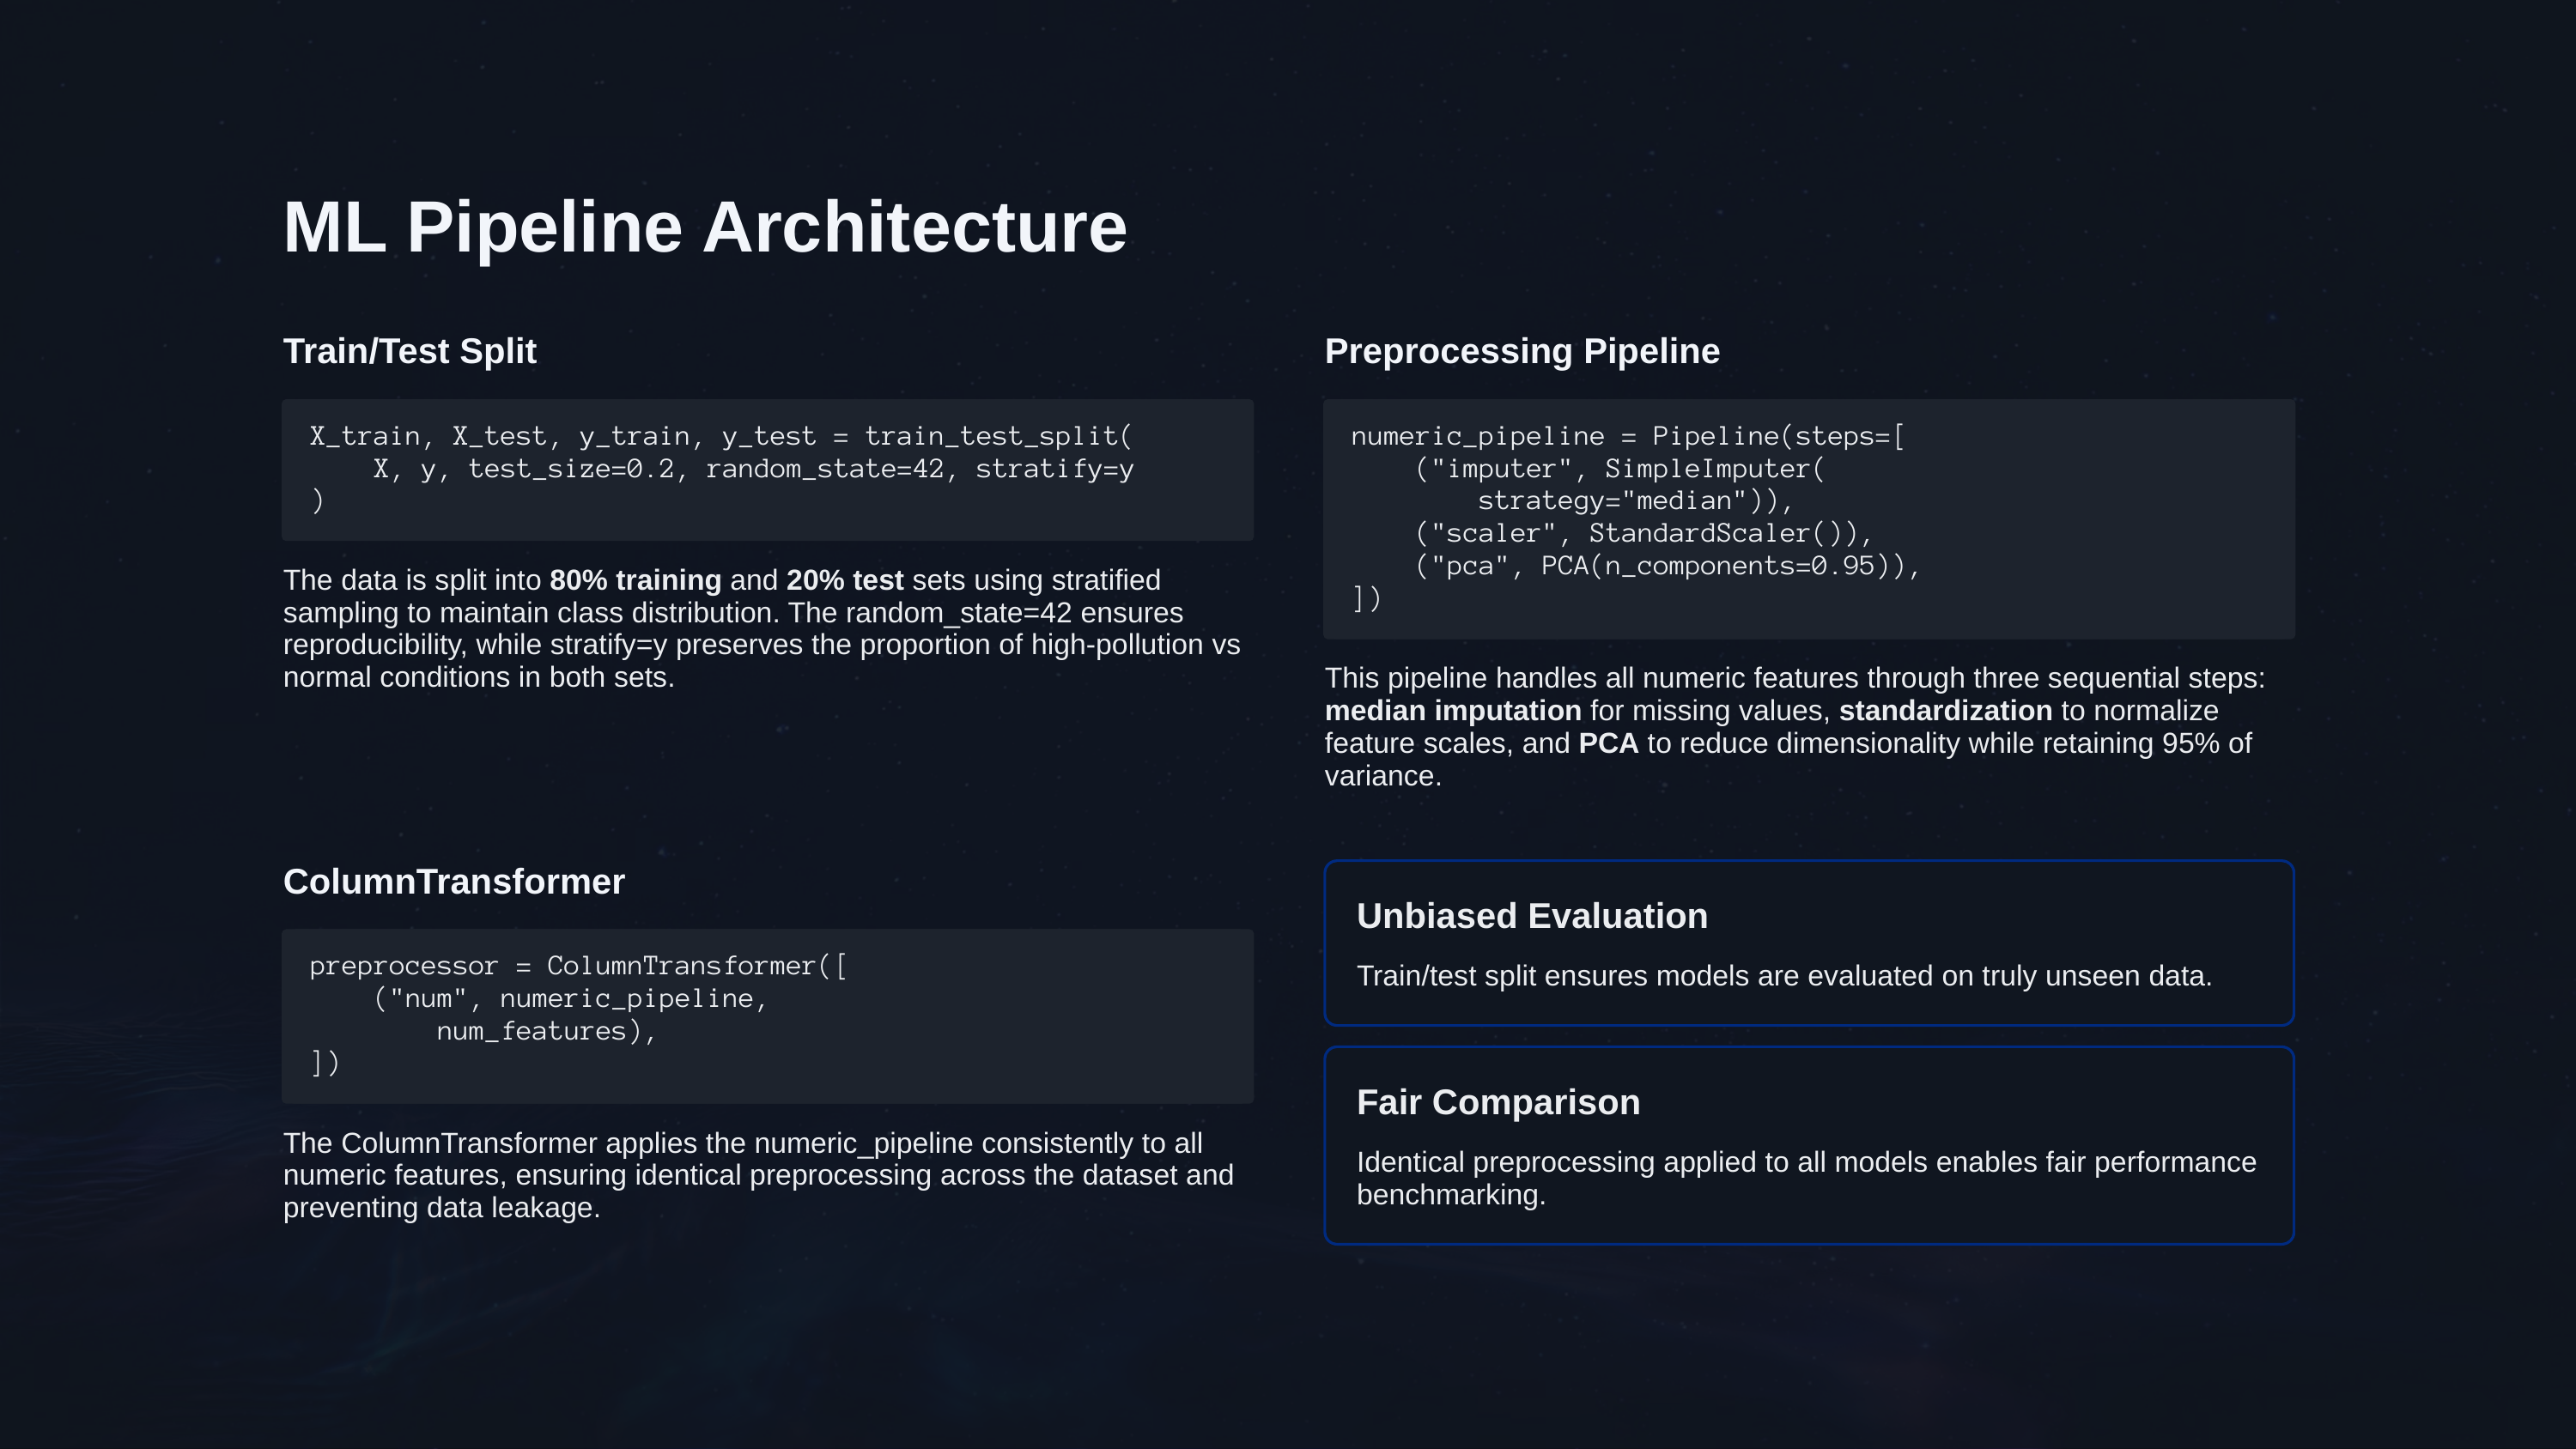

ML Pipeline Architecture
Train/Test Split
Preprocessing Pipeline

X_train, X_test, y_train, y_test = train_test_split(
    X, y, test_size=0.2, random_state=42, stratify=y
)
numeric_pipeline = Pipeline(steps=[
    ("imputer", SimpleImputer(
        strategy="median")),
    ("scaler", StandardScaler()),
    ("pca", PCA(n_components=0.95)),
])
The data is split into 80% training and 20% test sets using stratified sampling to maintain class distribution. The random_state=42 ensures reproducibility, while stratify=y preserves the proportion of high-pollution vs normal conditions in both sets.
This pipeline handles all numeric features through three sequential steps: median imputation for missing values, standardization to normalize feature scales, and PCA to reduce dimensionality while retaining 95% of variance.
ColumnTransformer

Unbiased Evaluation

preprocessor = ColumnTransformer([
    ("num", numeric_pipeline,
        num_features),
])
Train/test split ensures models are evaluated on truly unseen data.

Fair Comparison
The ColumnTransformer applies the numeric_pipeline consistently to all numeric features, ensuring identical preprocessing across the dataset and preventing data leakage.
Identical preprocessing applied to all models enables fair performance benchmarking.